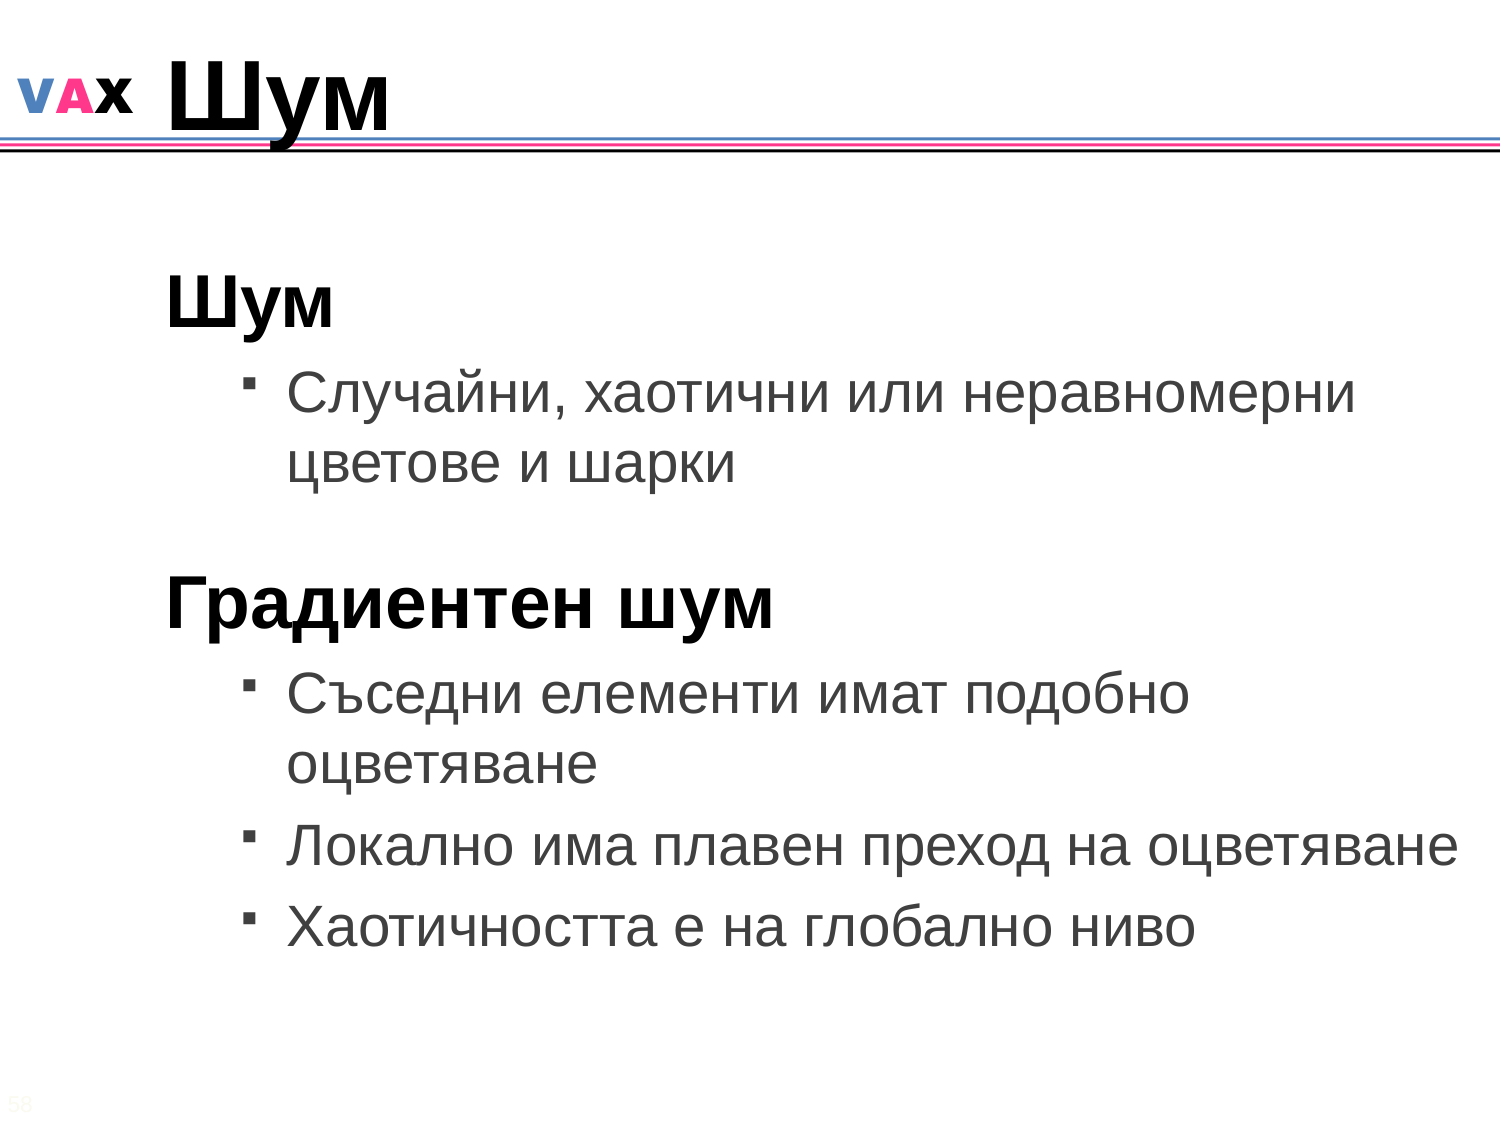

# Шум
Шум
Случайни, хаотични или неравномерни цветове и шарки
Градиентен шум
Съседни елементи имат подобно оцветяване
Локално има плавен преход на оцветяване
Хаотичността е на глобално ниво